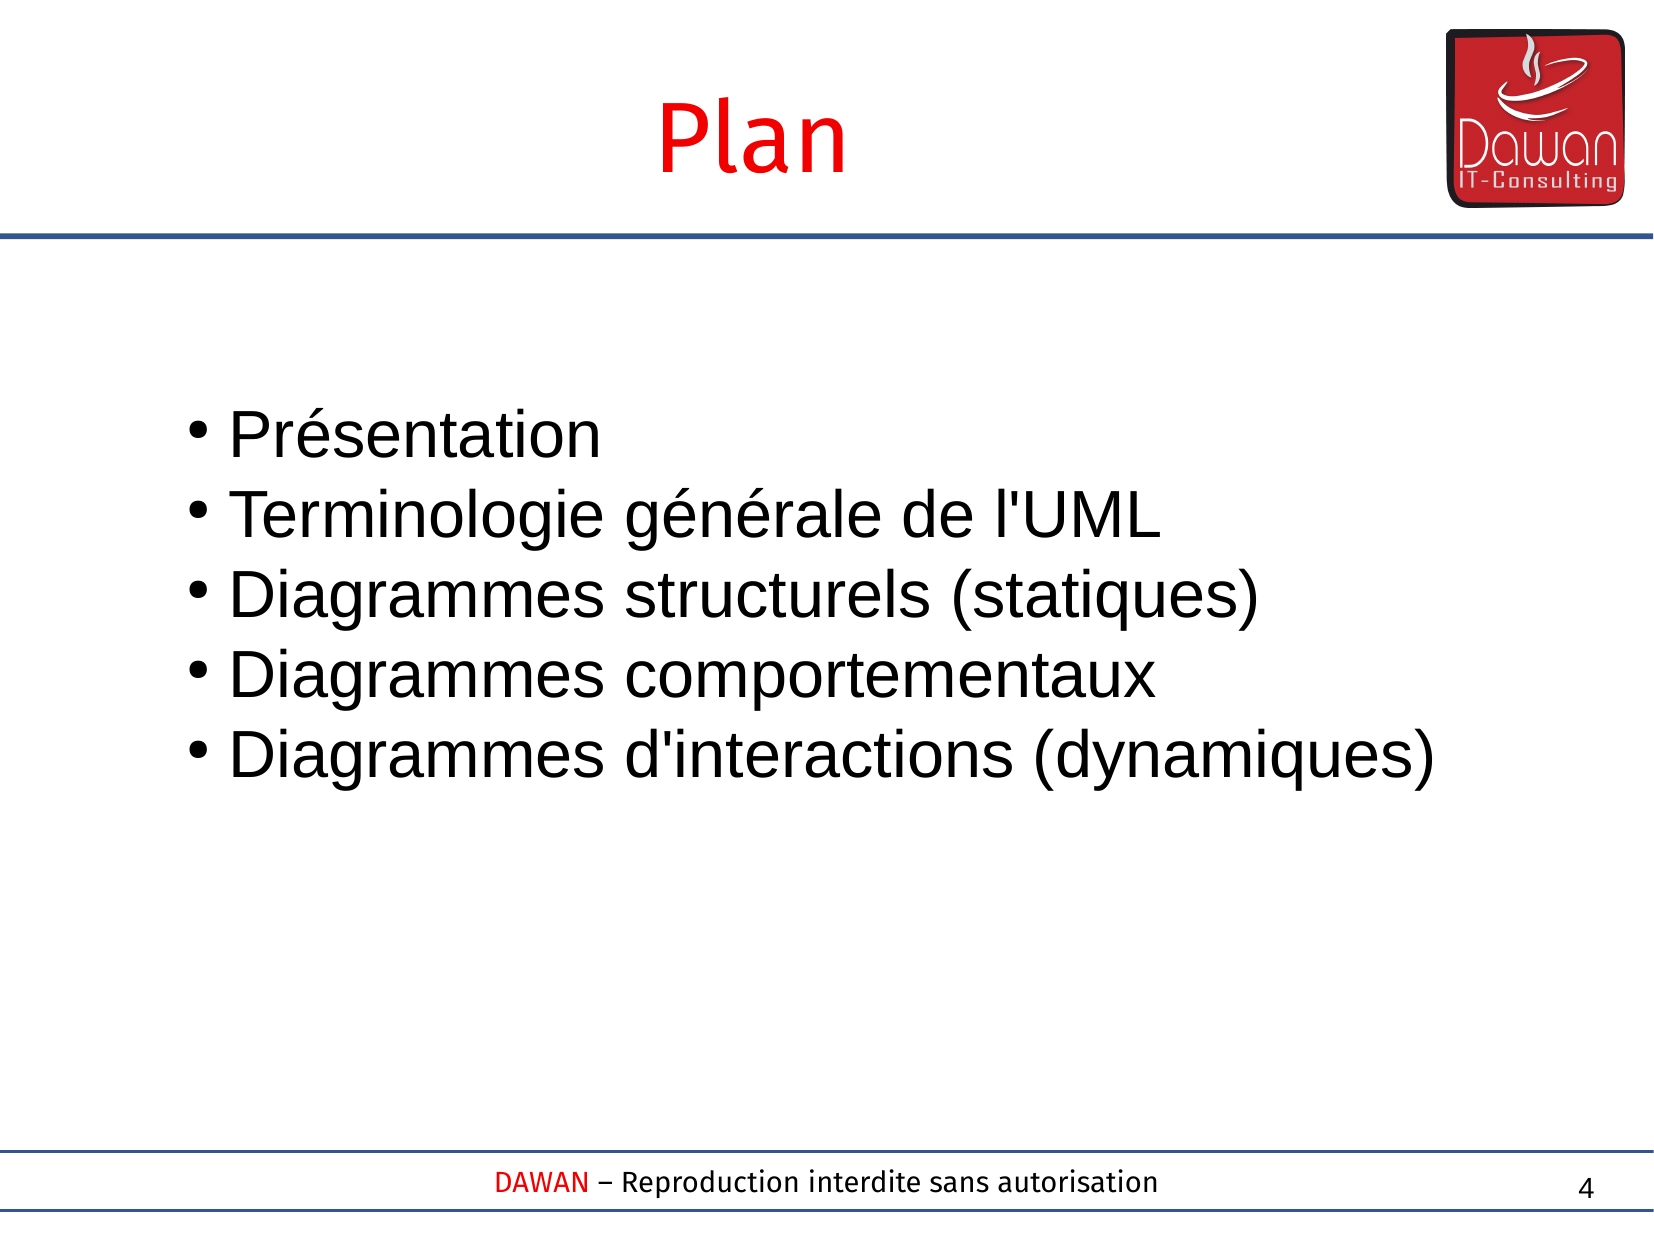

Plan
 Présentation
 Terminologie générale de l'UML
 Diagrammes structurels (statiques)
 Diagrammes comportementaux
 Diagrammes d'interactions (dynamiques)
4